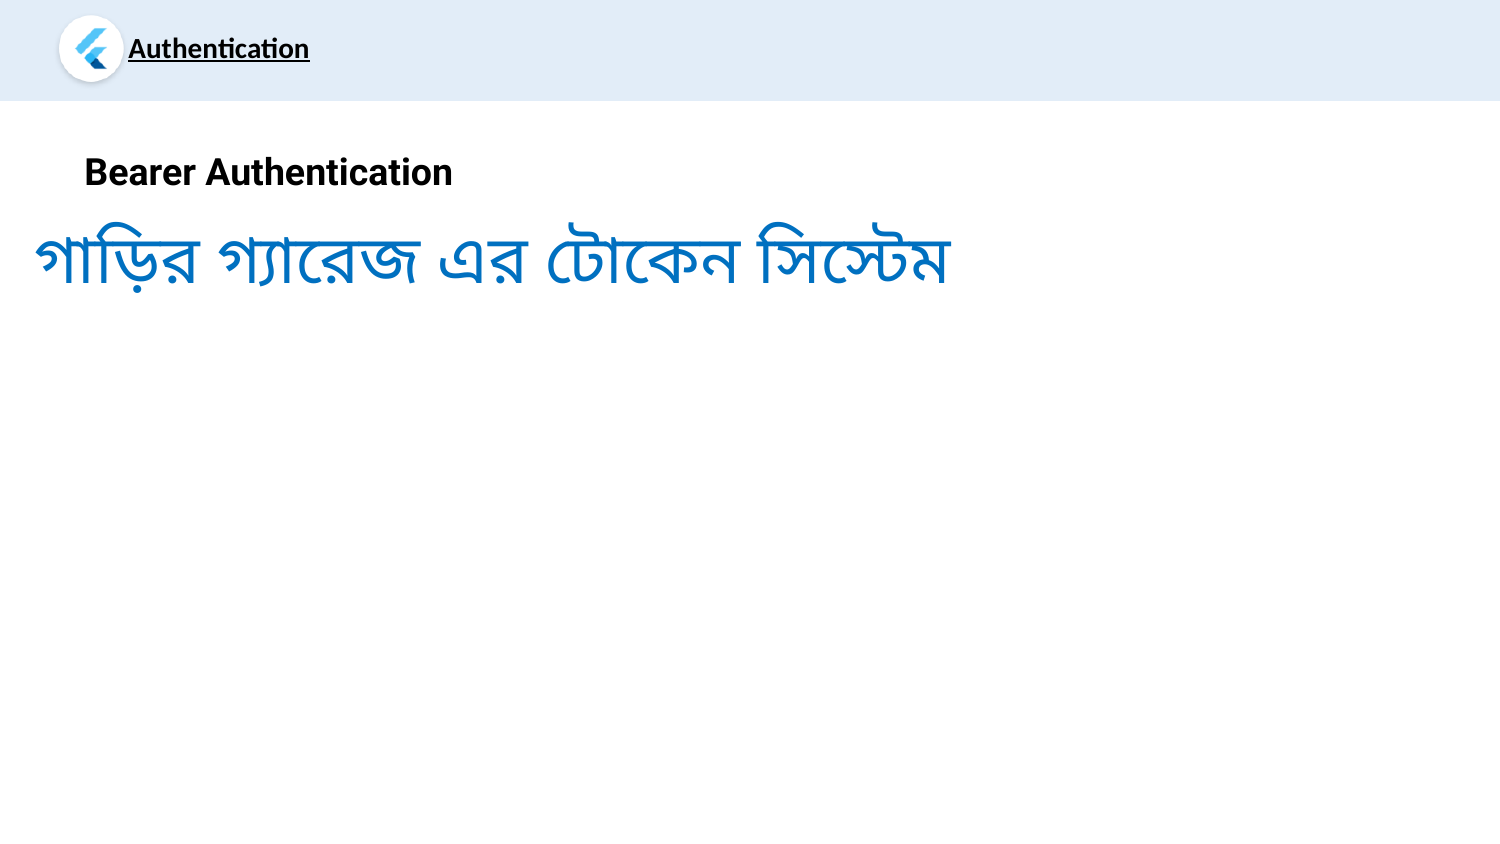

Authentication
Bearer Authentication

গাড়ির গ্যারেজ এর টোকেন সিস্টেম